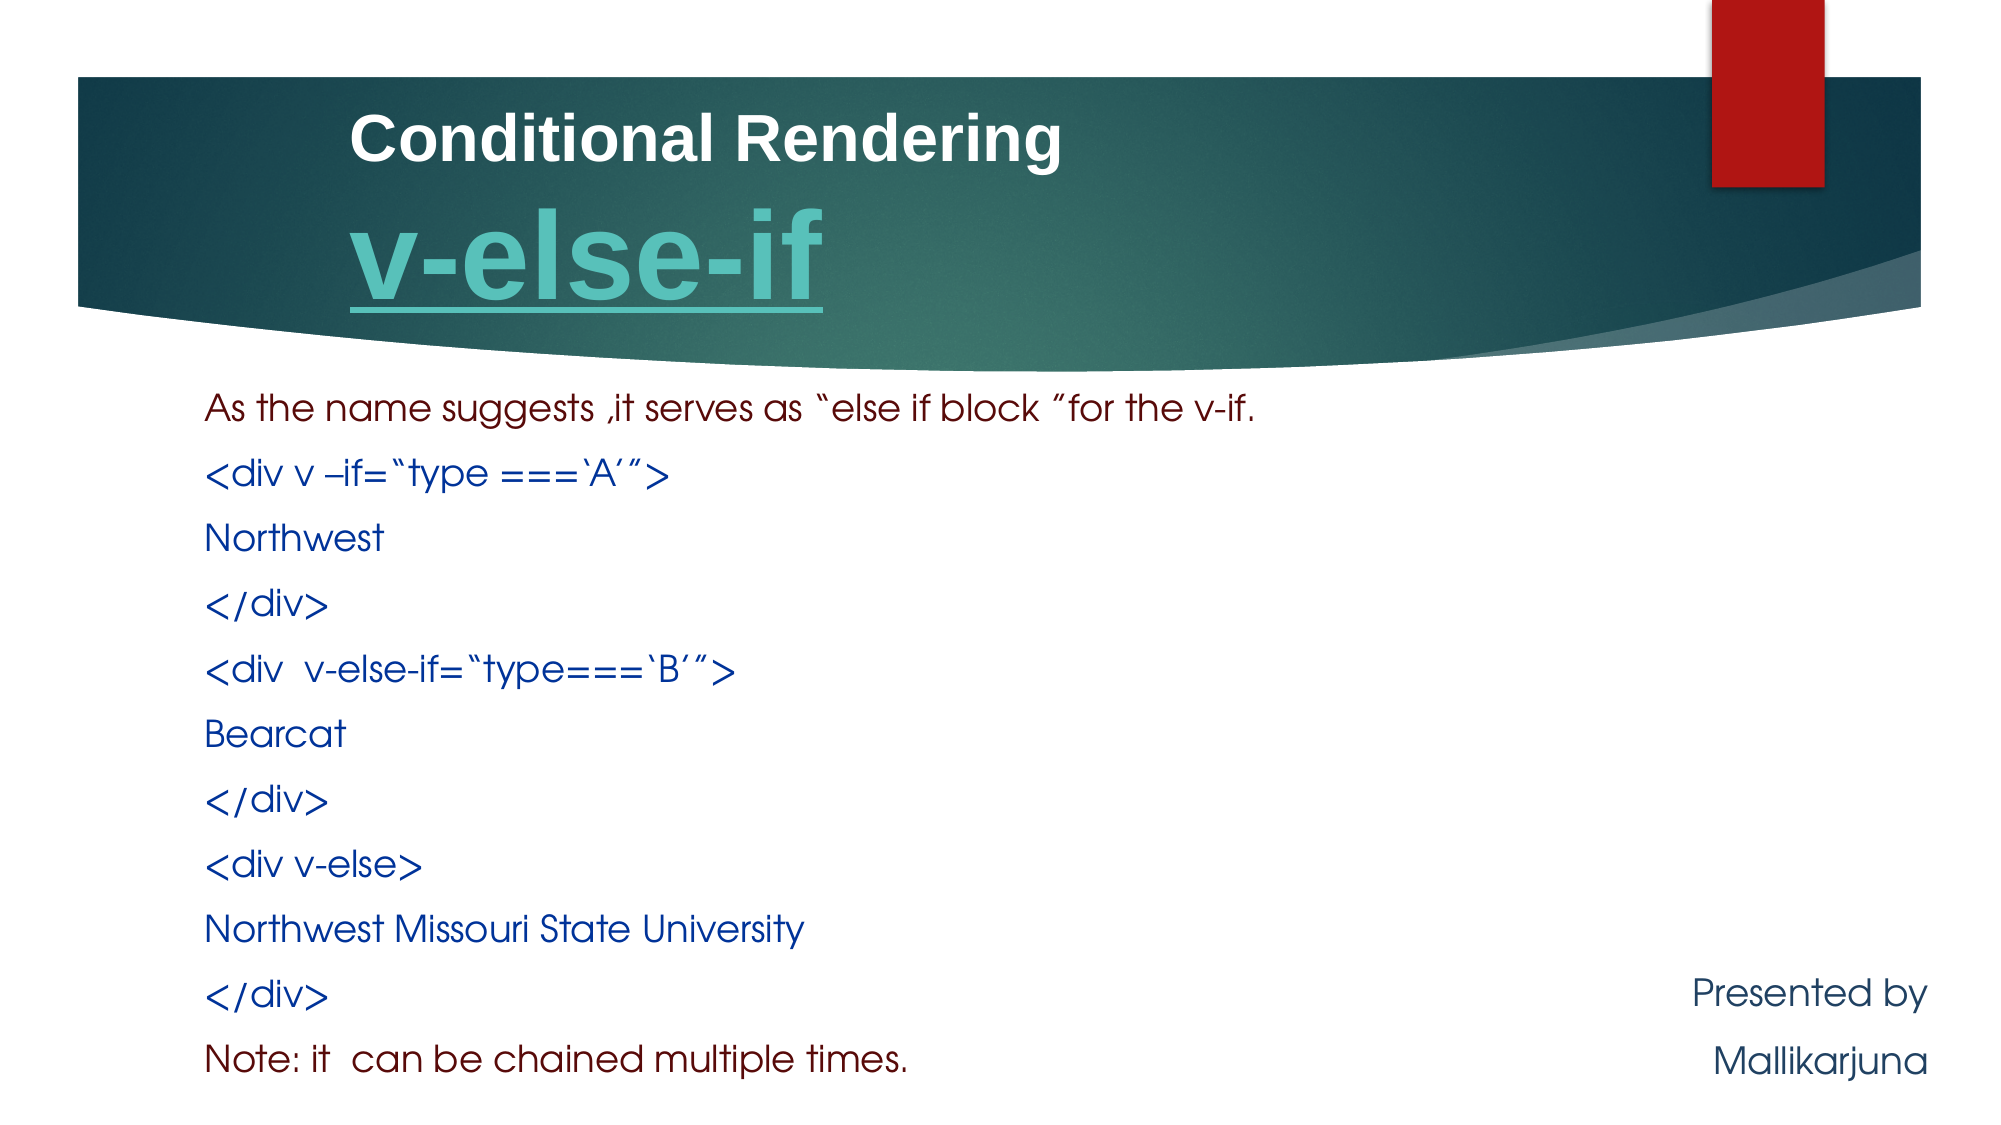

# Conditional Rendering v-else-if
As the name suggests ,it serves as “else if block ”for the v-if.
<div v –if=“type ===‘A’”>
Northwest
</div>
<div  v-else-if=“type===‘B’”>
Bearcat
</div>
<div v-else>
Northwest Missouri State University
</div>
Note: it  can be chained multiple times.

Presented by

Mallikarjuna